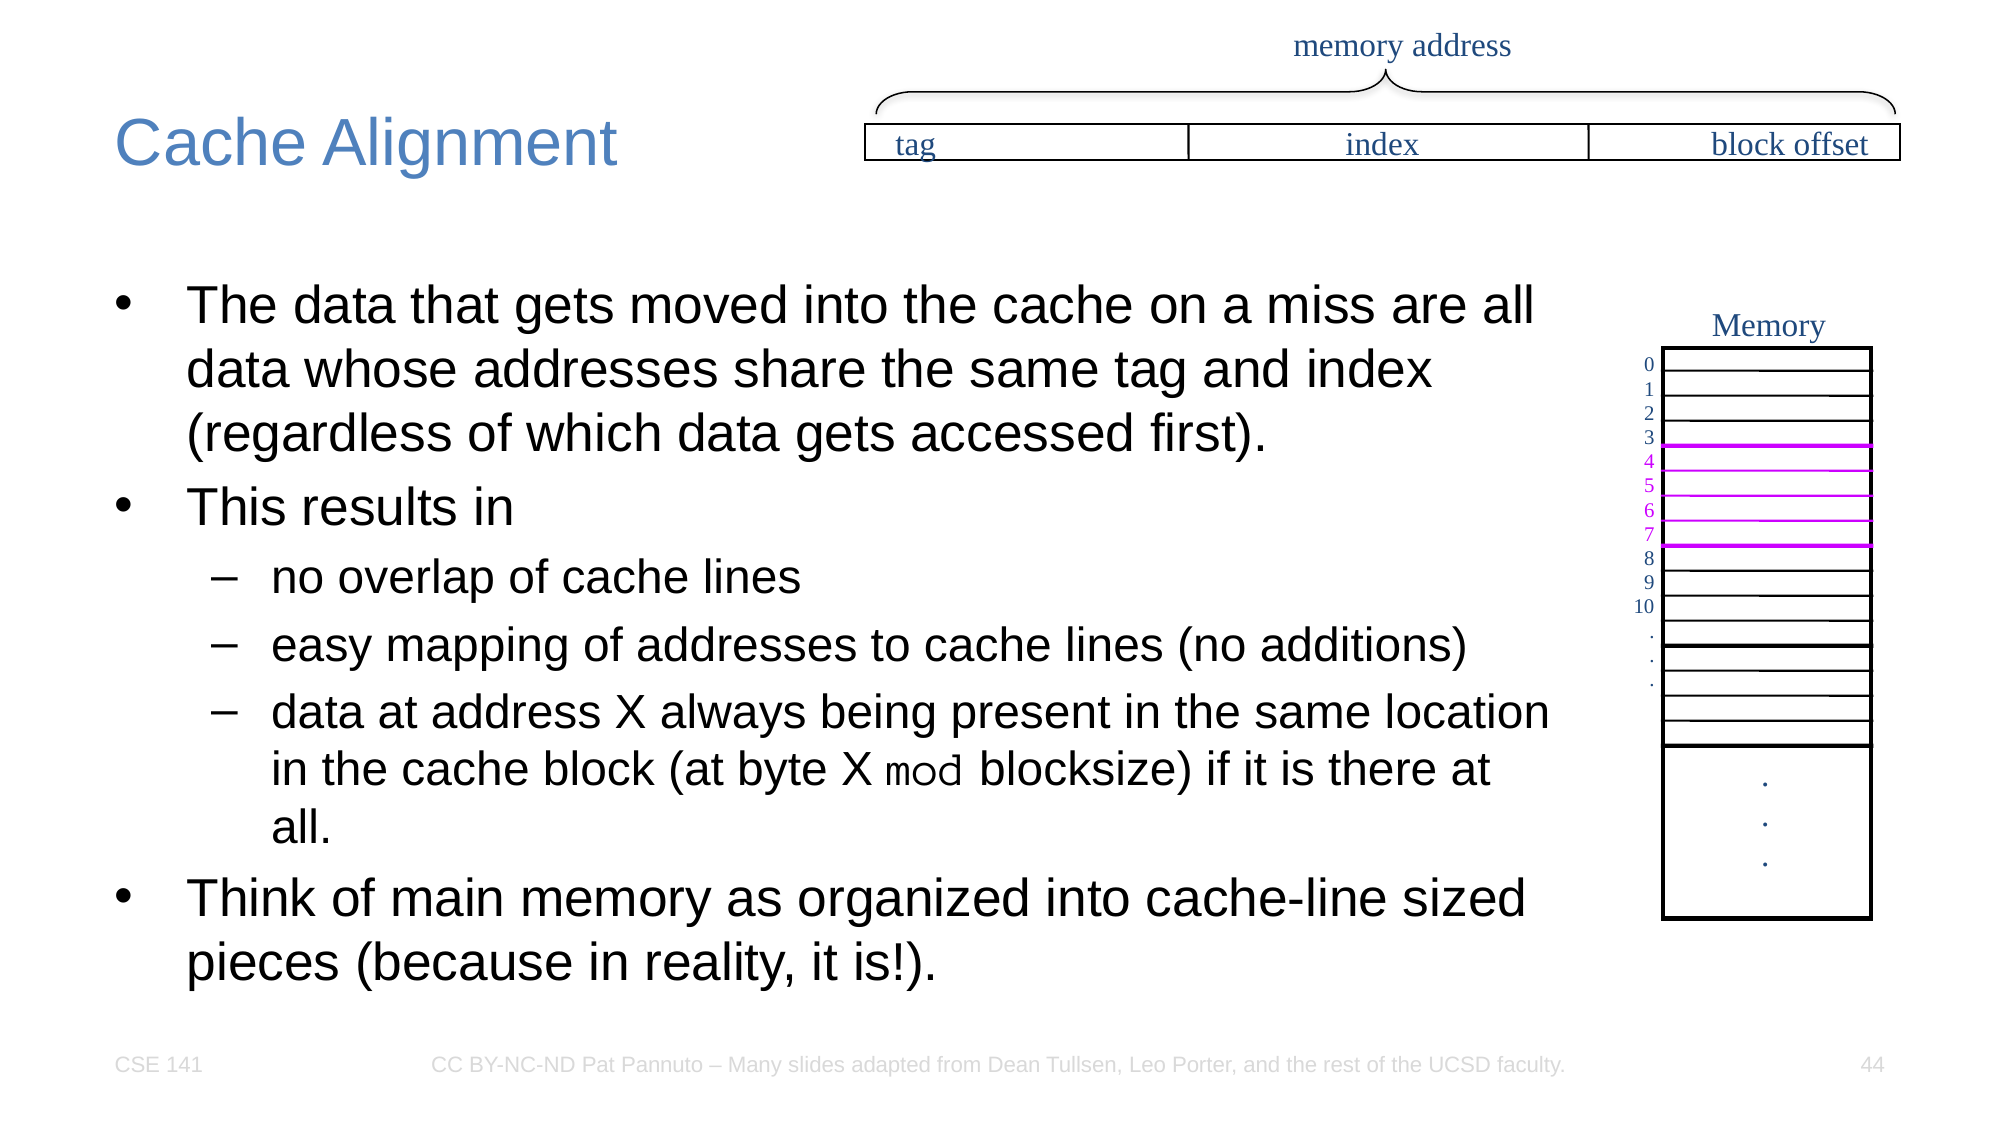

memory address
# Cache Alignment

tag		             	index		        block offset
The data that gets moved into the cache on a miss are all data whose addresses share the same tag and index (regardless of which data gets accessed first).
This results in
no overlap of cache lines
easy mapping of addresses to cache lines (no additions)
data at address X always being present in the same location in the cache block (at byte X mod blocksize) if it is there at all.
Think of main memory as organized into cache-line sized pieces (because in reality, it is!).
Memory
0
1
2
3
4
5
6
7
8
9
10
.
.
.

.
.
.